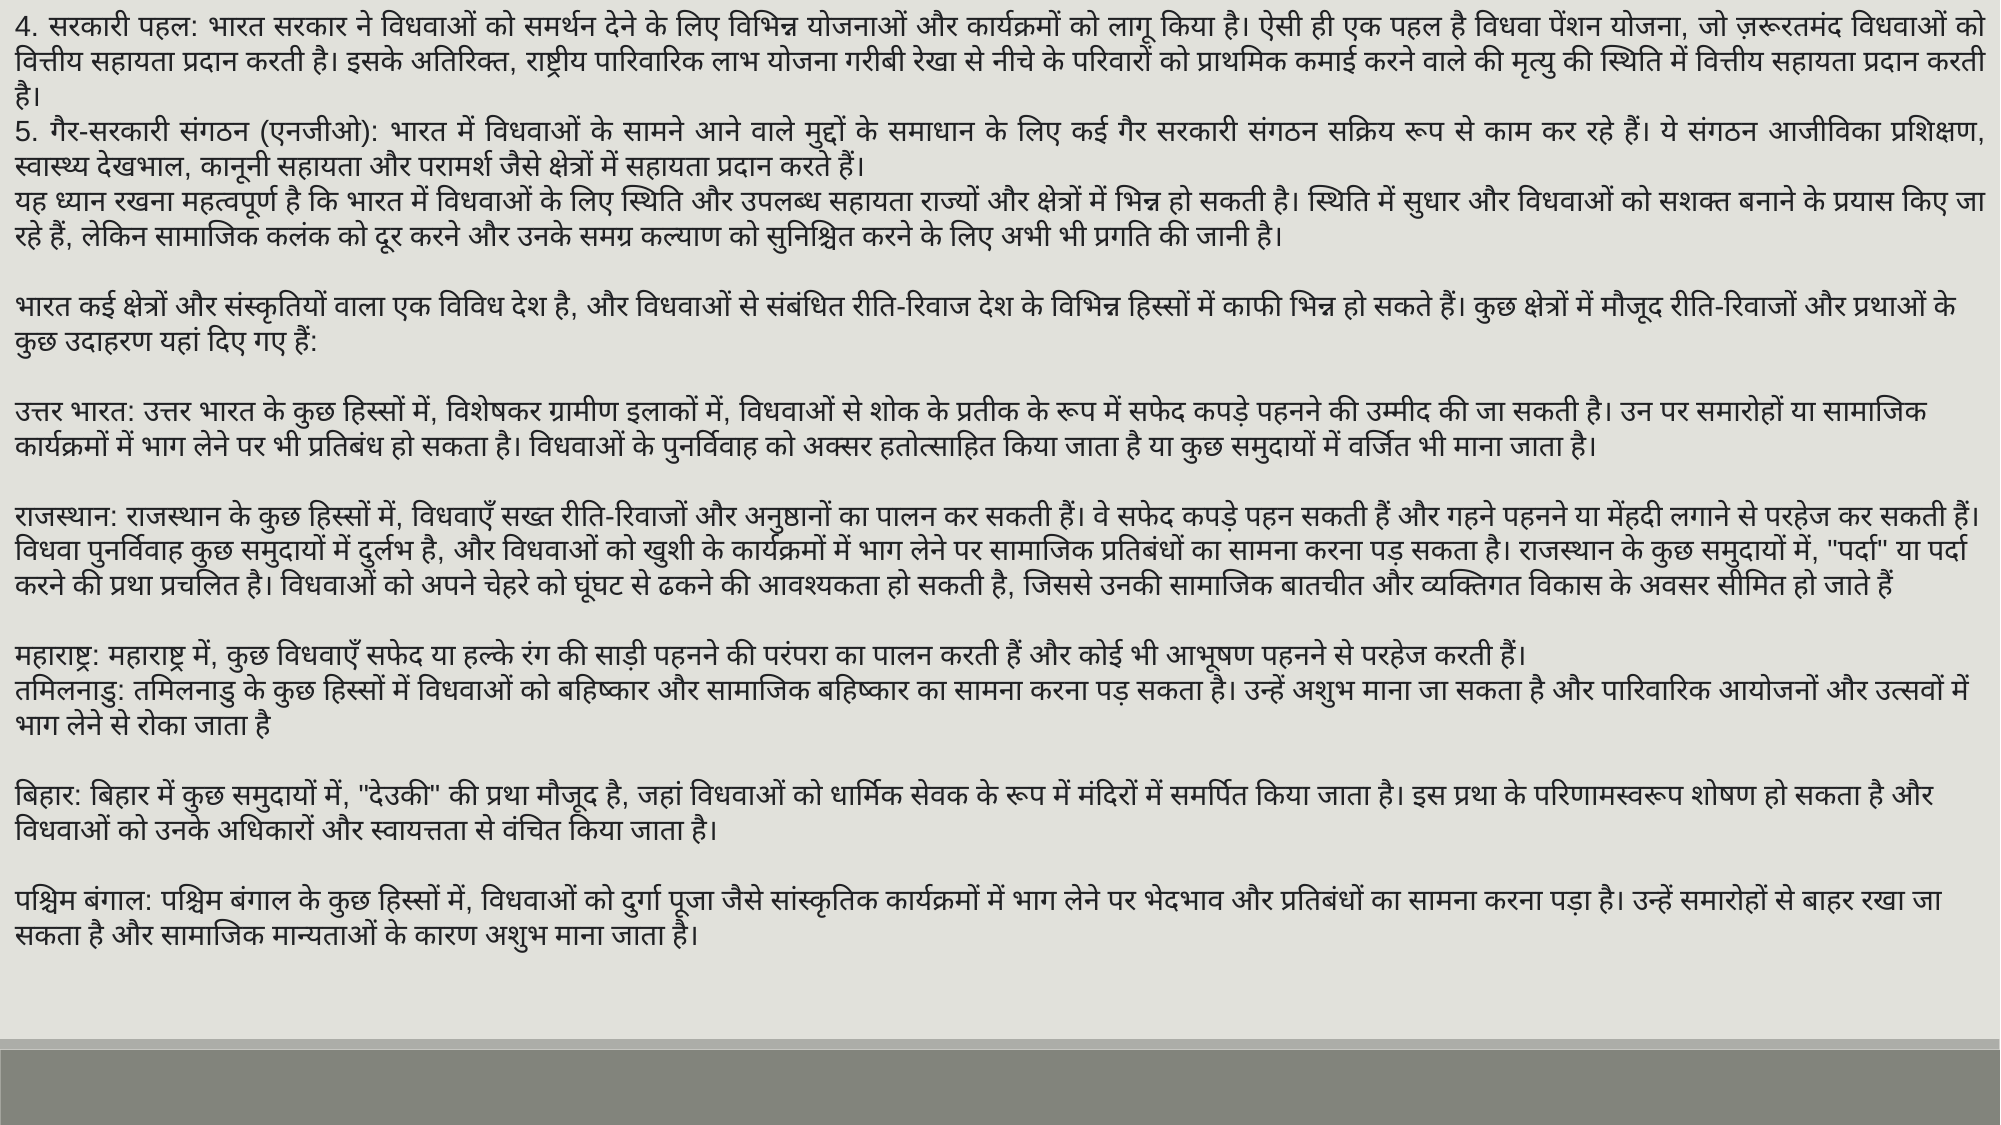

4. सरकारी पहल: भारत सरकार ने विधवाओं को समर्थन देने के लिए विभिन्न योजनाओं और कार्यक्रमों को लागू किया है। ऐसी ही एक पहल है विधवा पेंशन योजना, जो ज़रूरतमंद विधवाओं को वित्तीय सहायता प्रदान करती है। इसके अतिरिक्त, राष्ट्रीय पारिवारिक लाभ योजना गरीबी रेखा से नीचे के परिवारों को प्राथमिक कमाई करने वाले की मृत्यु की स्थिति में वित्तीय सहायता प्रदान करती है।
5. गैर-सरकारी संगठन (एनजीओ): भारत में विधवाओं के सामने आने वाले मुद्दों के समाधान के लिए कई गैर सरकारी संगठन सक्रिय रूप से काम कर रहे हैं। ये संगठन आजीविका प्रशिक्षण, स्वास्थ्य देखभाल, कानूनी सहायता और परामर्श जैसे क्षेत्रों में सहायता प्रदान करते हैं।
यह ध्यान रखना महत्वपूर्ण है कि भारत में विधवाओं के लिए स्थिति और उपलब्ध सहायता राज्यों और क्षेत्रों में भिन्न हो सकती है। स्थिति में सुधार और विधवाओं को सशक्त बनाने के प्रयास किए जा रहे हैं, लेकिन सामाजिक कलंक को दूर करने और उनके समग्र कल्याण को सुनिश्चित करने के लिए अभी भी प्रगति की जानी है।

भारत कई क्षेत्रों और संस्कृतियों वाला एक विविध देश है, और विधवाओं से संबंधित रीति-रिवाज देश के विभिन्न हिस्सों में काफी भिन्न हो सकते हैं। कुछ क्षेत्रों में मौजूद रीति-रिवाजों और प्रथाओं के कुछ उदाहरण यहां दिए गए हैं:

उत्तर भारत: उत्तर भारत के कुछ हिस्सों में, विशेषकर ग्रामीण इलाकों में, विधवाओं से शोक के प्रतीक के रूप में सफेद कपड़े पहनने की उम्मीद की जा सकती है। उन पर समारोहों या सामाजिक कार्यक्रमों में भाग लेने पर भी प्रतिबंध हो सकता है। विधवाओं के पुनर्विवाह को अक्सर हतोत्साहित किया जाता है या कुछ समुदायों में वर्जित भी माना जाता है।

राजस्थान: राजस्थान के कुछ हिस्सों में, विधवाएँ सख्त रीति-रिवाजों और अनुष्ठानों का पालन कर सकती हैं। वे सफेद कपड़े पहन सकती हैं और गहने पहनने या मेंहदी लगाने से परहेज कर सकती हैं। विधवा पुनर्विवाह कुछ समुदायों में दुर्लभ है, और विधवाओं को खुशी के कार्यक्रमों में भाग लेने पर सामाजिक प्रतिबंधों का सामना करना पड़ सकता है। राजस्थान के कुछ समुदायों में, "पर्दा" या पर्दा करने की प्रथा प्रचलित है। विधवाओं को अपने चेहरे को घूंघट से ढकने की आवश्यकता हो सकती है, जिससे उनकी सामाजिक बातचीत और व्यक्तिगत विकास के अवसर सीमित हो जाते हैं

महाराष्ट्र: महाराष्ट्र में, कुछ विधवाएँ सफेद या हल्के रंग की साड़ी पहनने की परंपरा का पालन करती हैं और कोई भी आभूषण पहनने से परहेज करती हैं।
तमिलनाडु: तमिलनाडु के कुछ हिस्सों में विधवाओं को बहिष्कार और सामाजिक बहिष्कार का सामना करना पड़ सकता है। उन्हें अशुभ माना जा सकता है और पारिवारिक आयोजनों और उत्सवों में भाग लेने से रोका जाता है

बिहार: बिहार में कुछ समुदायों में, "देउकी" की प्रथा मौजूद है, जहां विधवाओं को धार्मिक सेवक के रूप में मंदिरों में समर्पित किया जाता है। इस प्रथा के परिणामस्वरूप शोषण हो सकता है और विधवाओं को उनके अधिकारों और स्वायत्तता से वंचित किया जाता है।

पश्चिम बंगाल: पश्चिम बंगाल के कुछ हिस्सों में, विधवाओं को दुर्गा पूजा जैसे सांस्कृतिक कार्यक्रमों में भाग लेने पर भेदभाव और प्रतिबंधों का सामना करना पड़ा है। उन्हें समारोहों से बाहर रखा जा सकता है और सामाजिक मान्यताओं के कारण अशुभ माना जाता है।